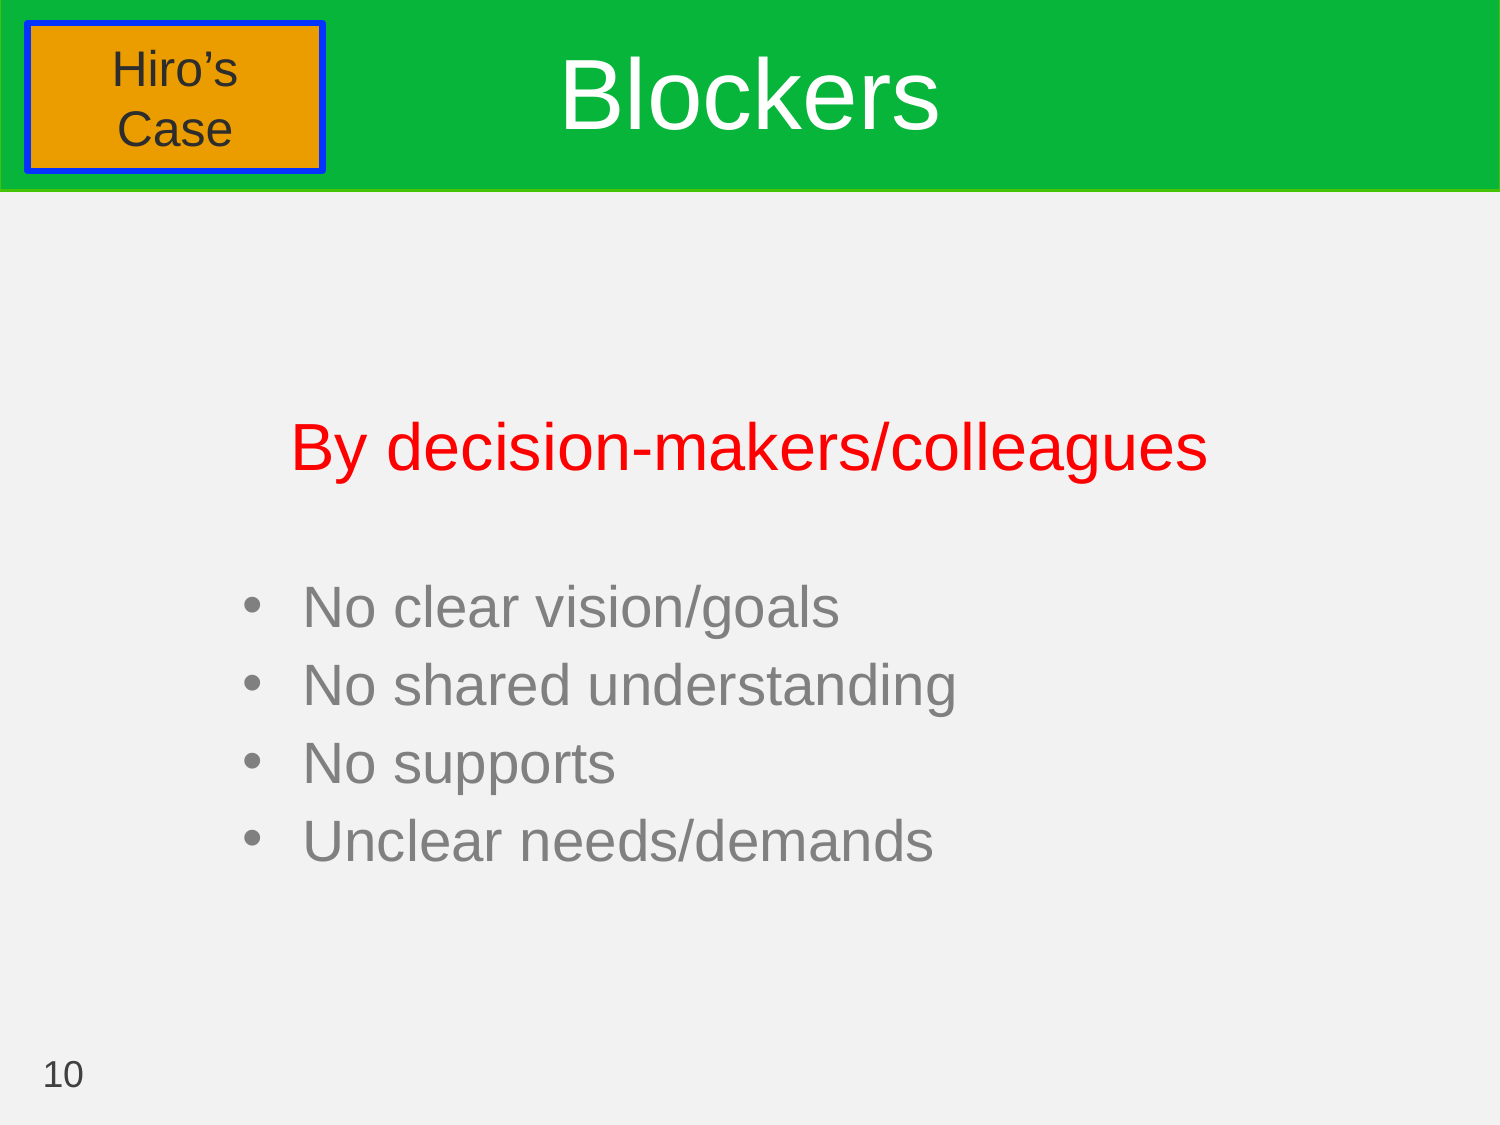

Hiro’s
Case
# Blockers
By decision-makers/colleagues

No clear vision/goals
No shared understanding
No supports
Unclear needs/demands
10